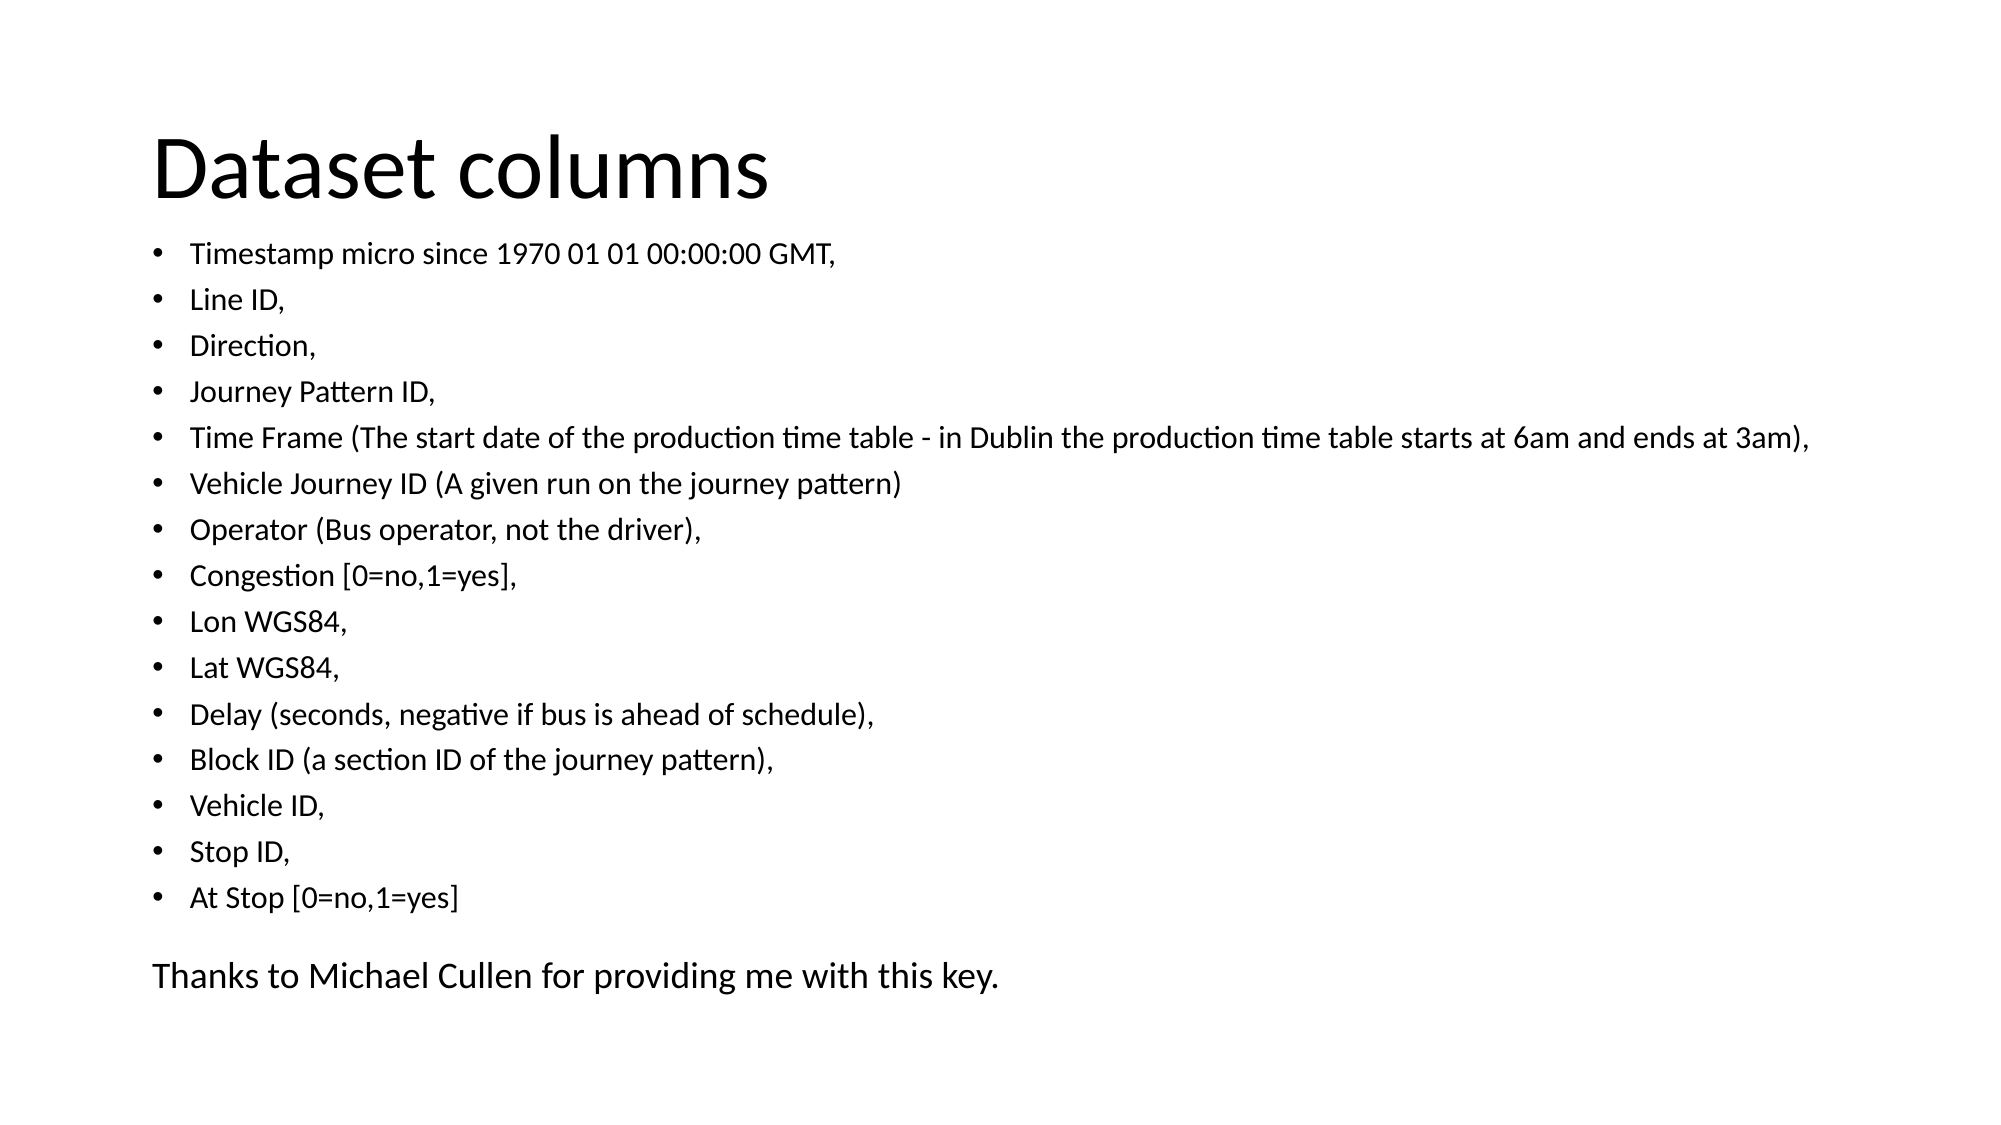

# Dataset columns
Timestamp micro since 1970 01 01 00:00:00 GMT,
Line ID,
Direction,
Journey Pattern ID,
Time Frame (The start date of the production time table - in Dublin the production time table starts at 6am and ends at 3am),
Vehicle Journey ID (A given run on the journey pattern)
Operator (Bus operator, not the driver),
Congestion [0=no,1=yes],
Lon WGS84,
Lat WGS84,
Delay (seconds, negative if bus is ahead of schedule),
Block ID (a section ID of the journey pattern),
Vehicle ID,
Stop ID,
At Stop [0=no,1=yes]
Thanks to Michael Cullen for providing me with this key.